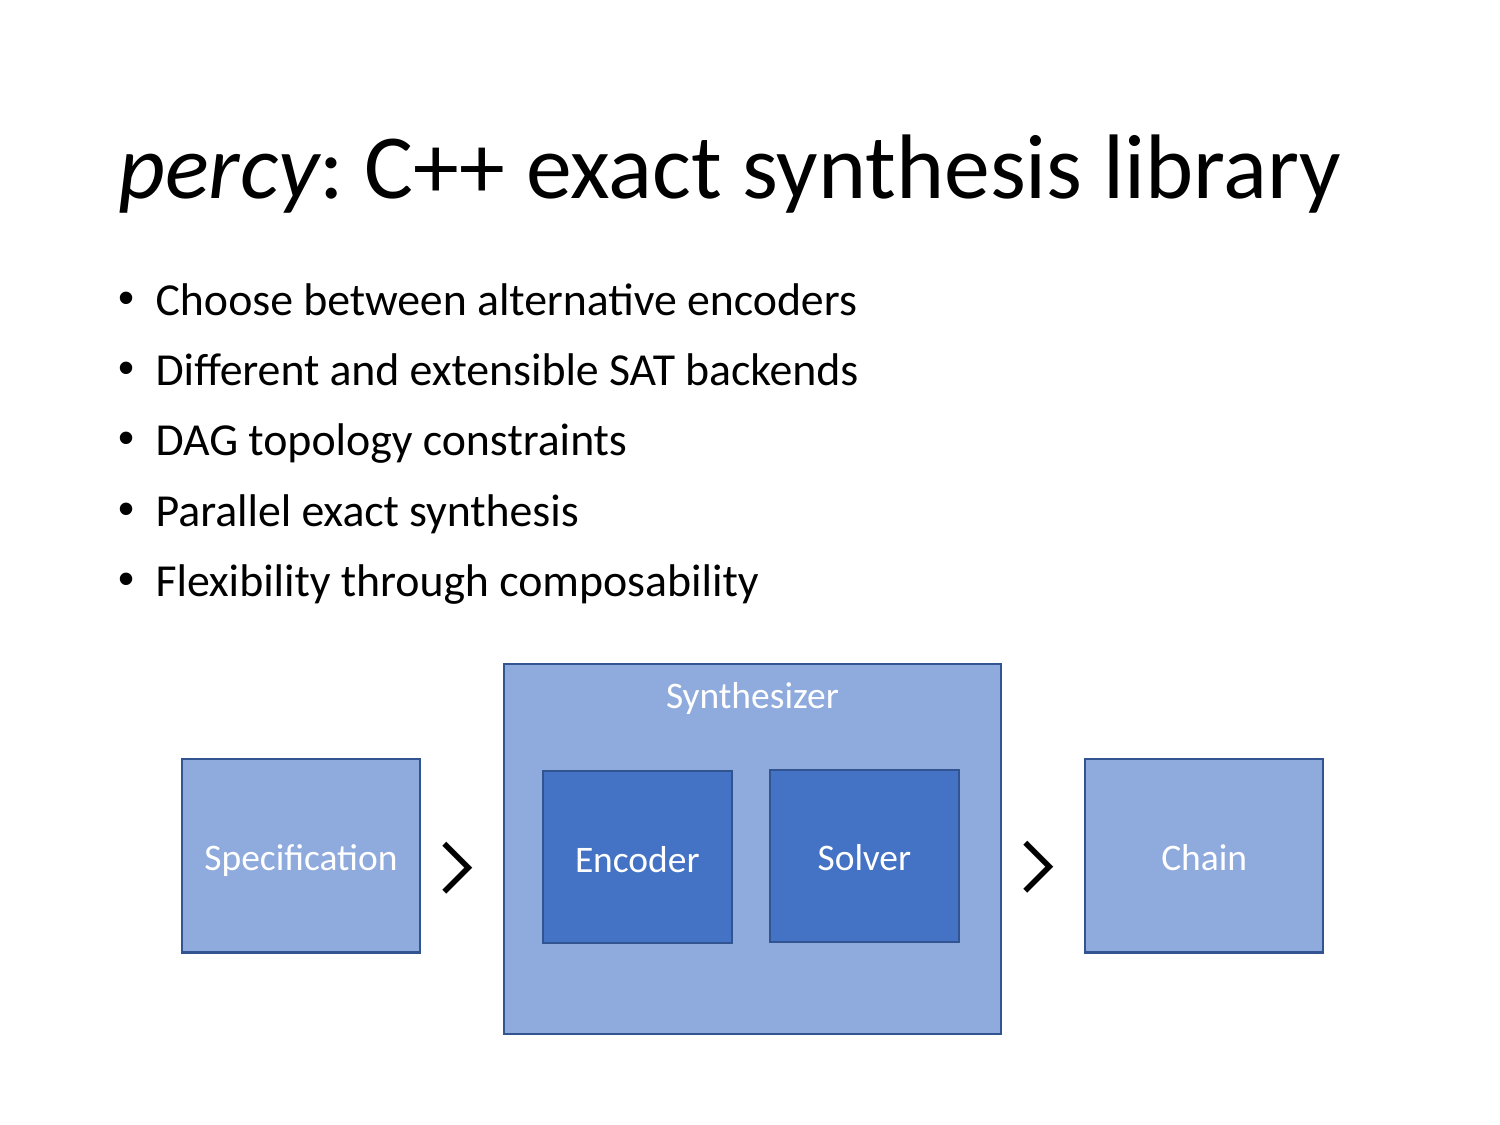

# percy: C++ exact synthesis library
Choose between alternative encoders
Different and extensible SAT backends
DAG topology constraints
Parallel exact synthesis
Flexibility through composability
Synthesizer
Specification
Chain
Solver
Encoder
>
>